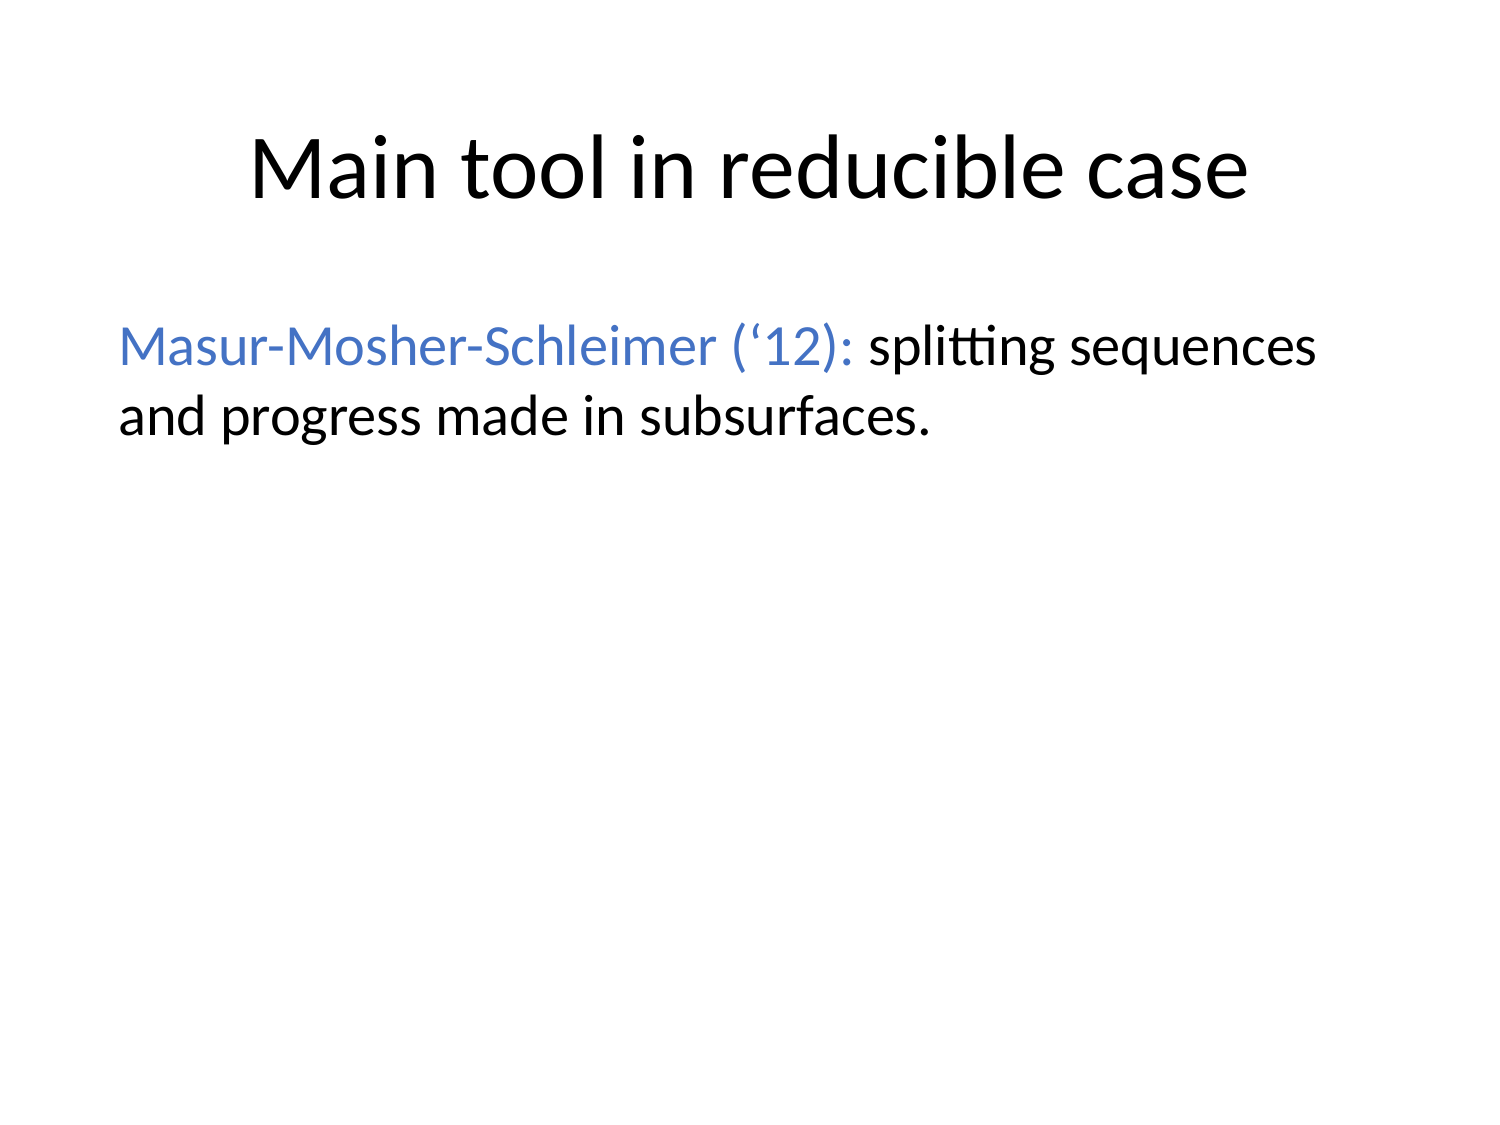

# Main tool in reducible case
Masur-Mosher-Schleimer (‘12): splitting sequences and progress made in subsurfaces.